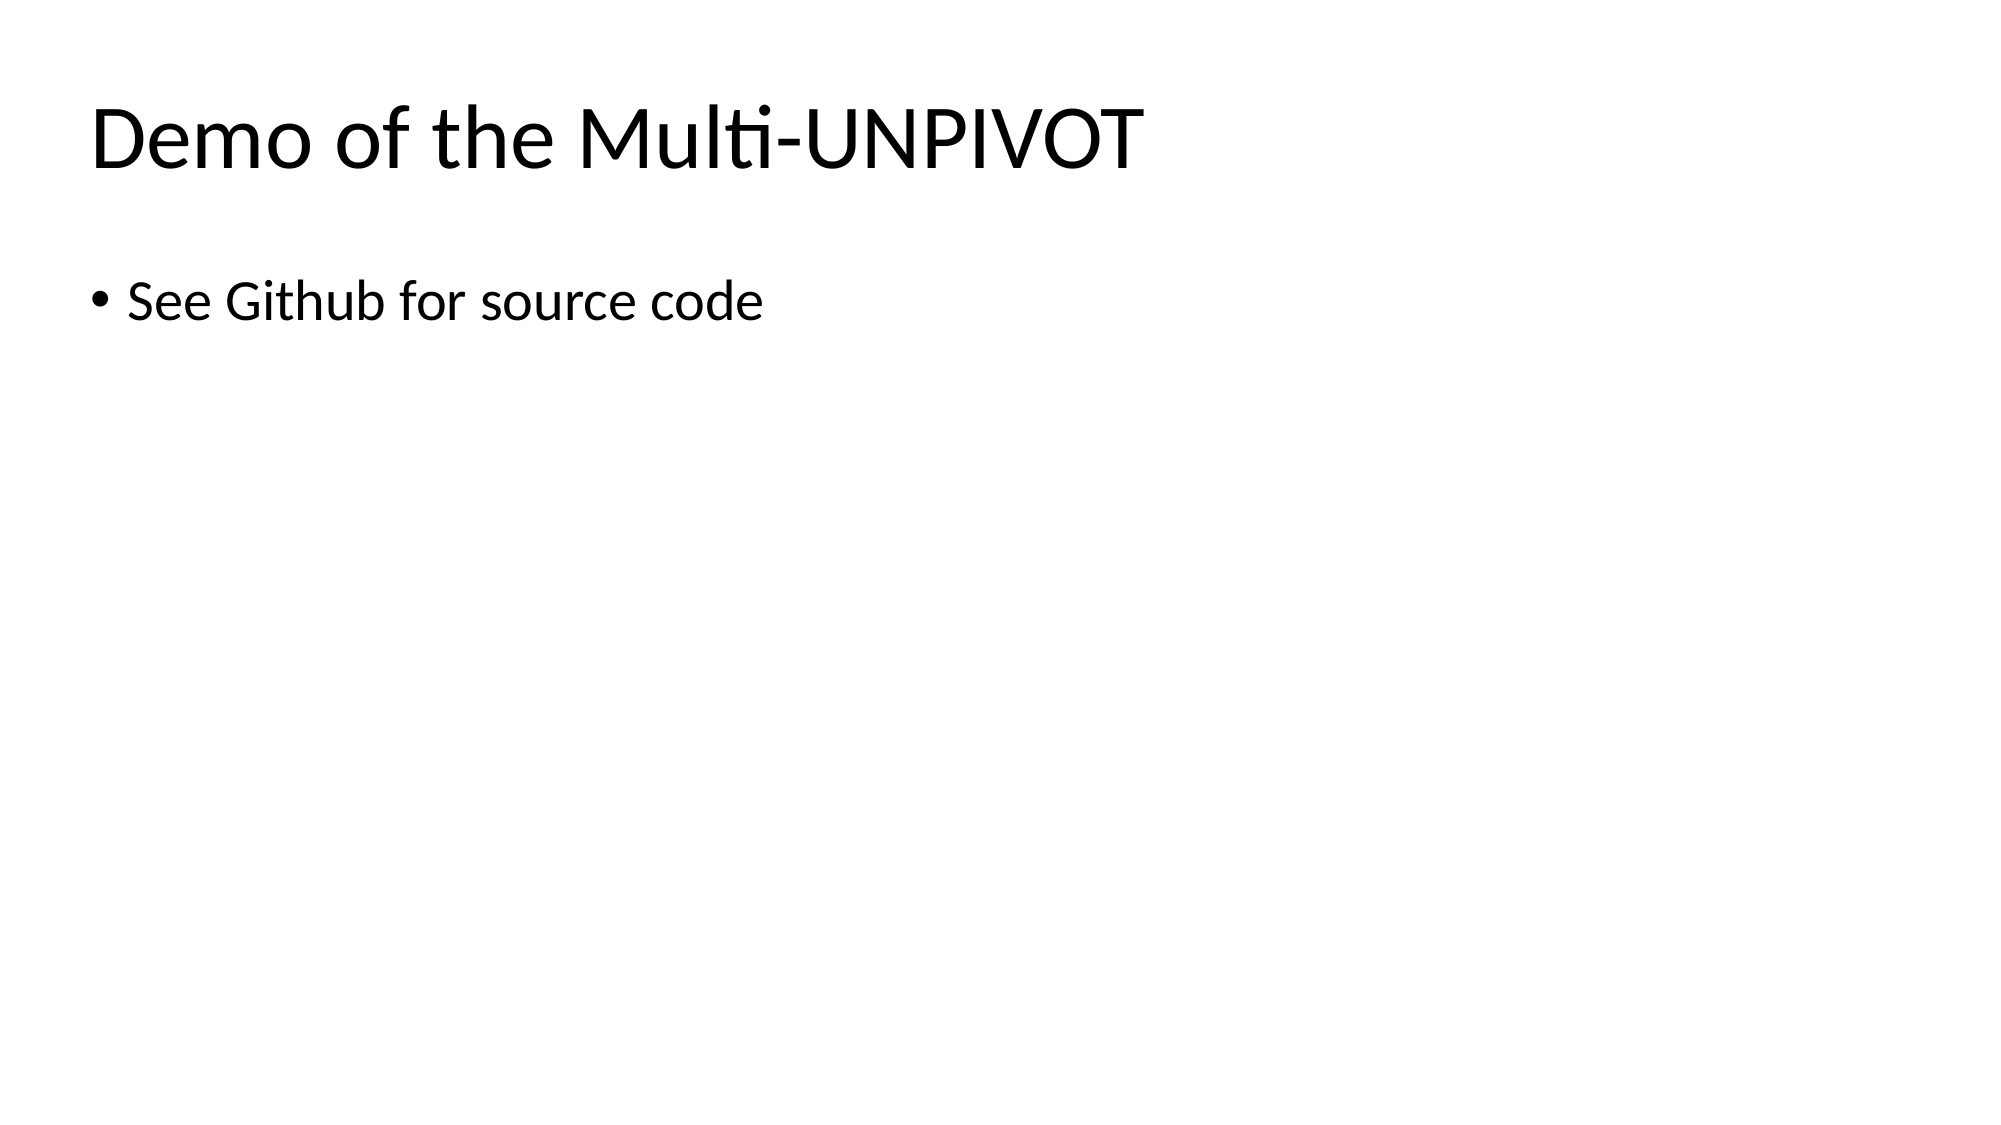

# Demo of the Multi-UNPIVOT
See Github for source code